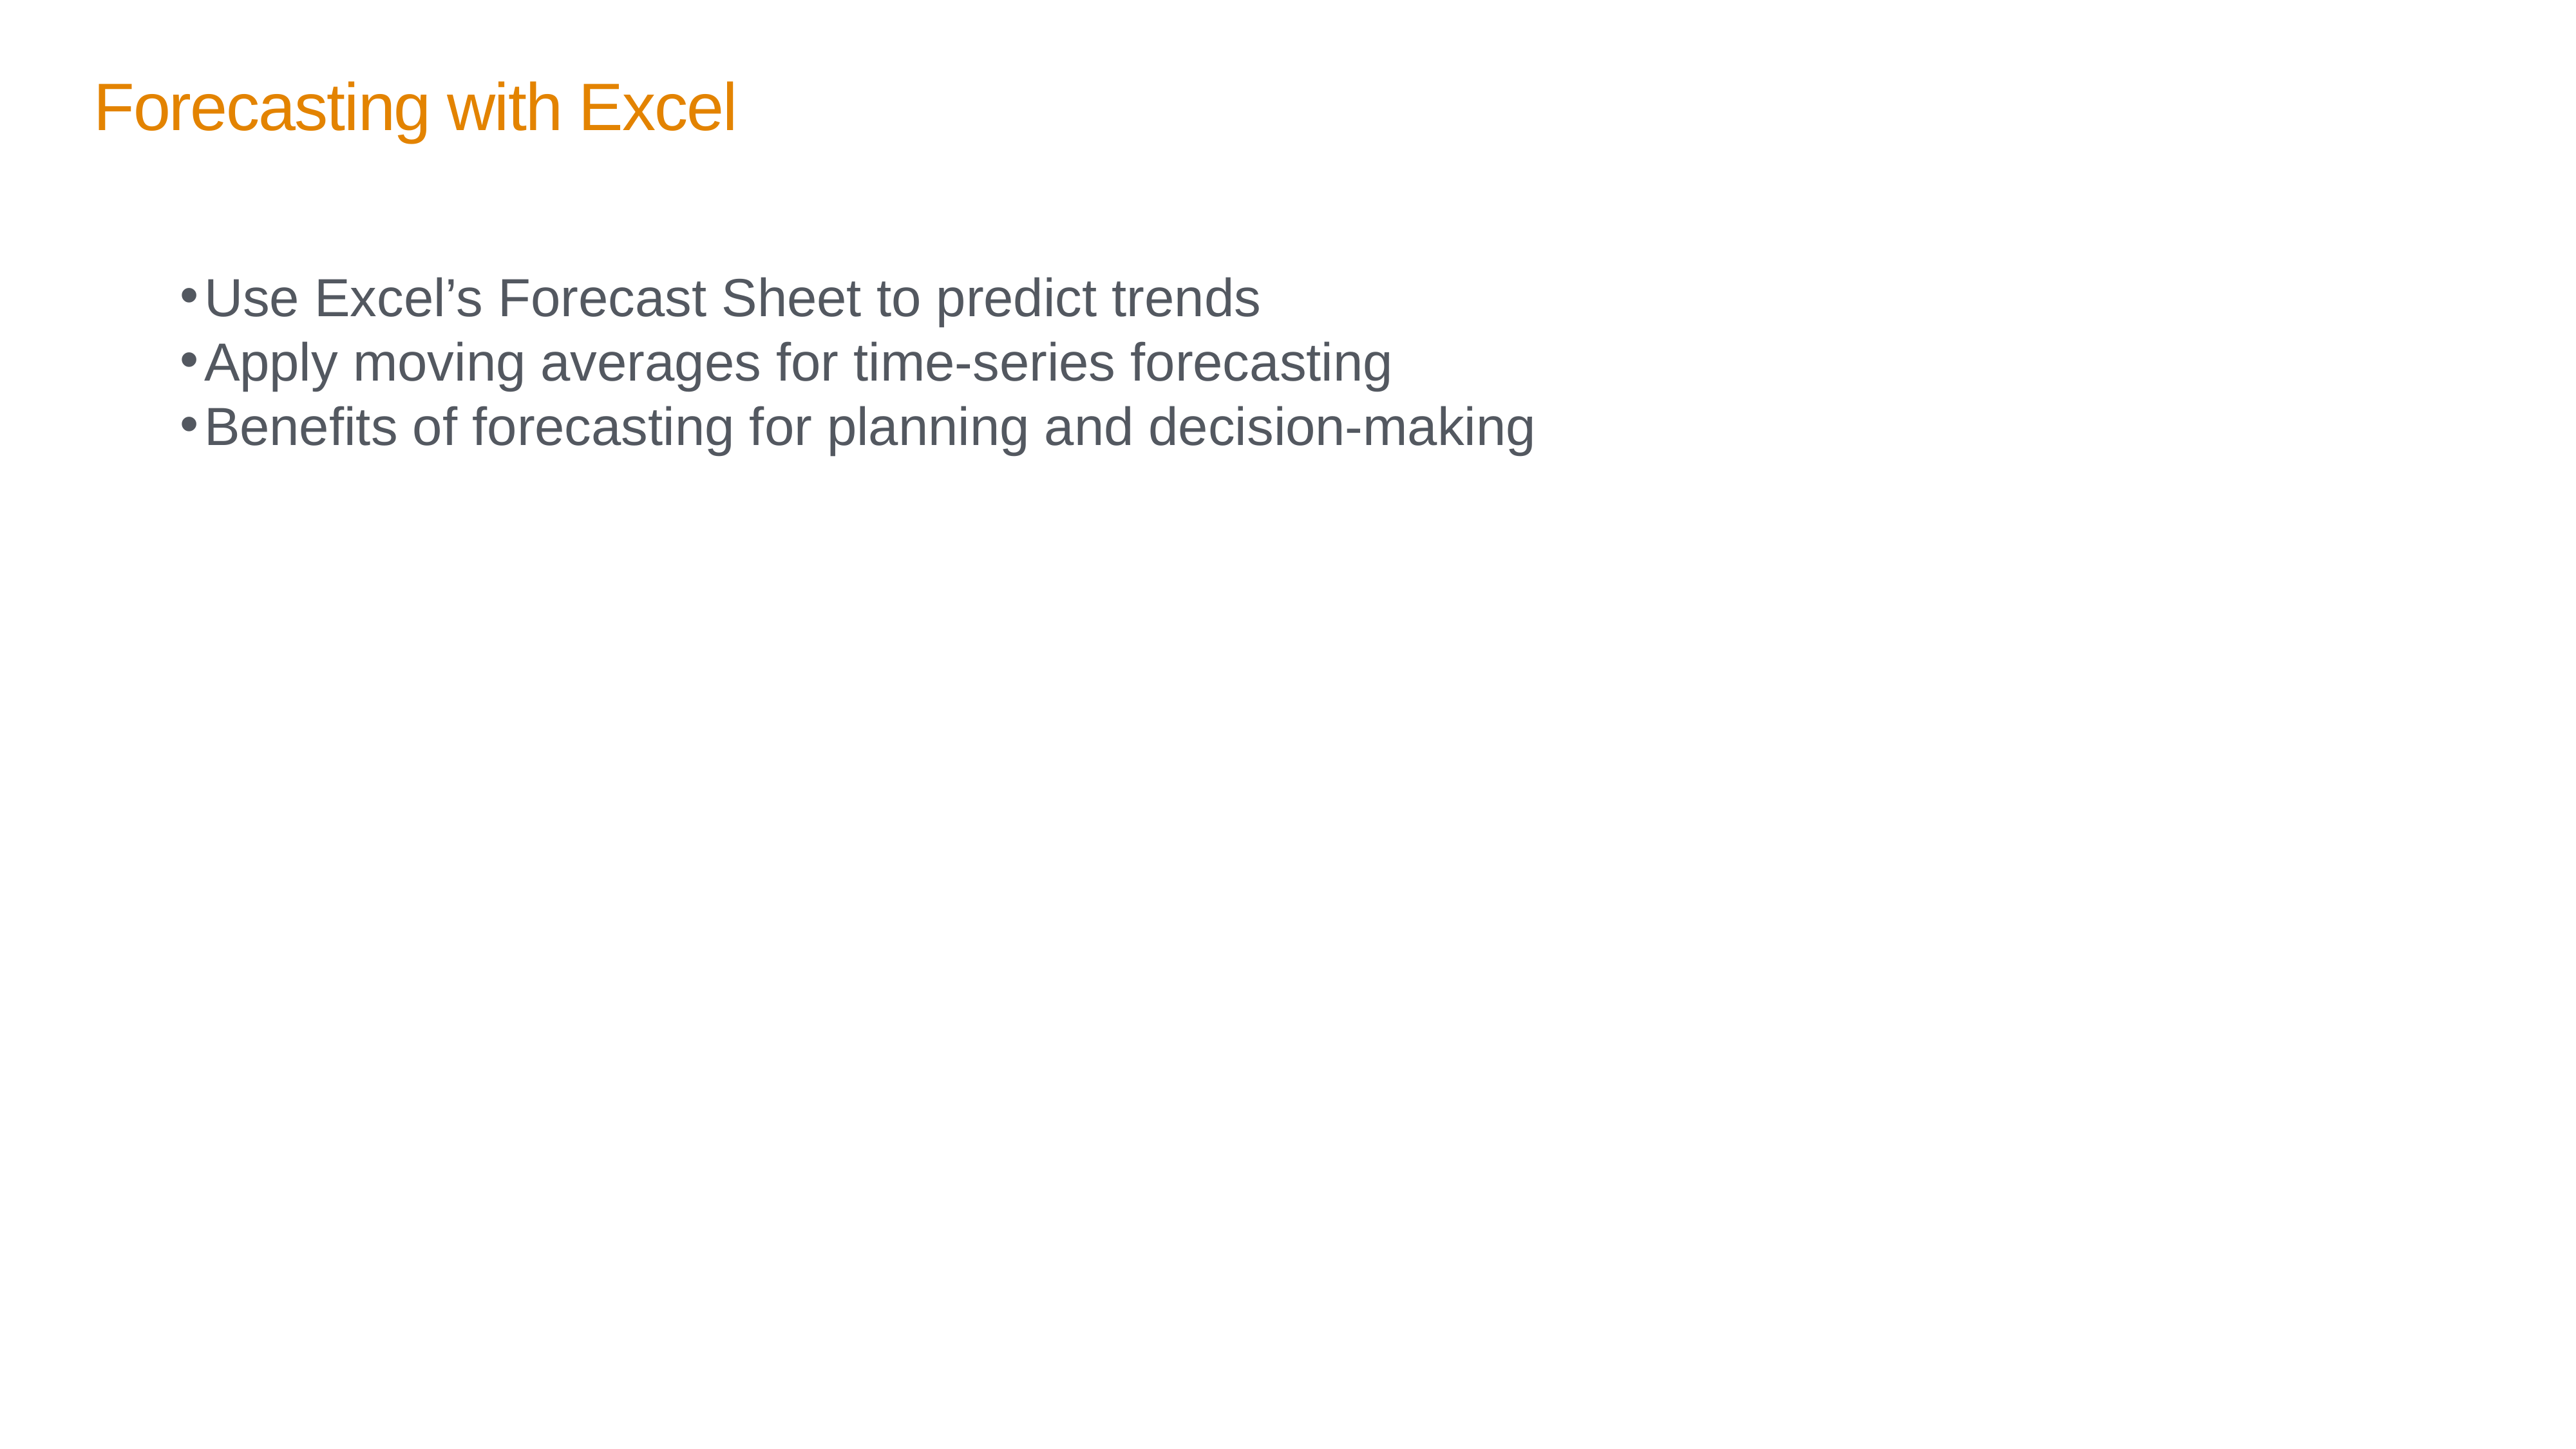

Forecasting with Excel
Use Excel’s Forecast Sheet to predict trends
Apply moving averages for time-series forecasting
Benefits of forecasting for planning and decision-making